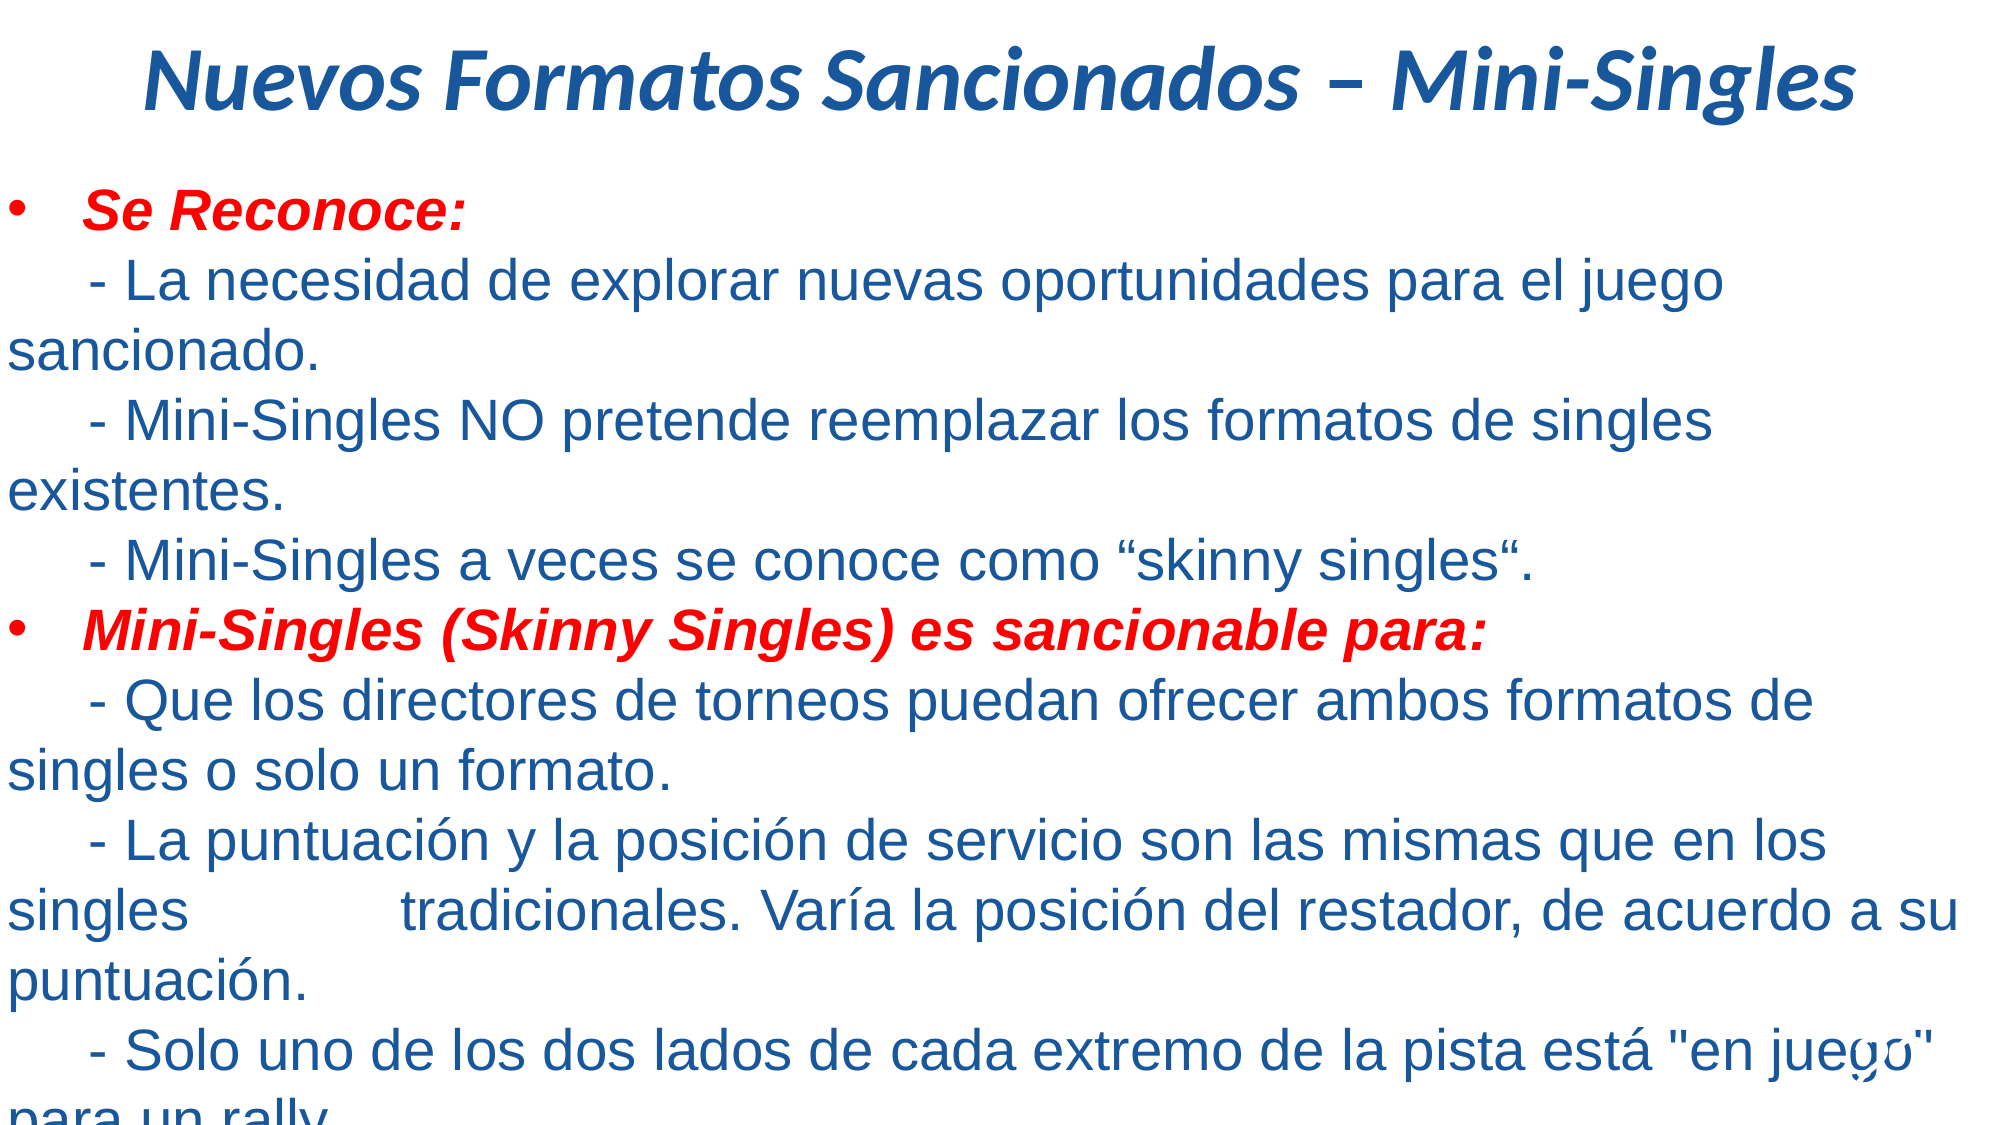

Nuevos Formatos Sancionados – Mini-Singles

Se Reconoce:
     - La necesidad de explorar nuevas oportunidades para el juego sancionado.
     - Mini-Singles NO pretende reemplazar los formatos de singles existentes.
     - Mini-Singles a veces se conoce como “skinny singles“.
Mini-Singles (Skinny Singles) es sancionable para:
     - Que los directores de torneos puedan ofrecer ambos formatos de singles o solo un formato.
     - La puntuación y la posición de servicio son las mismas que en los singles             tradicionales. Varía la posición del restador, de acuerdo a su puntuación.
     - Solo uno de los dos lados de cada extremo de la pista está "en juego" para un rally.
     - Se debe proporcionar una línea adicional que extienda la línea central de la pista a través del ZNV (el color NO puede ser el mismo que las otras líneas).
227